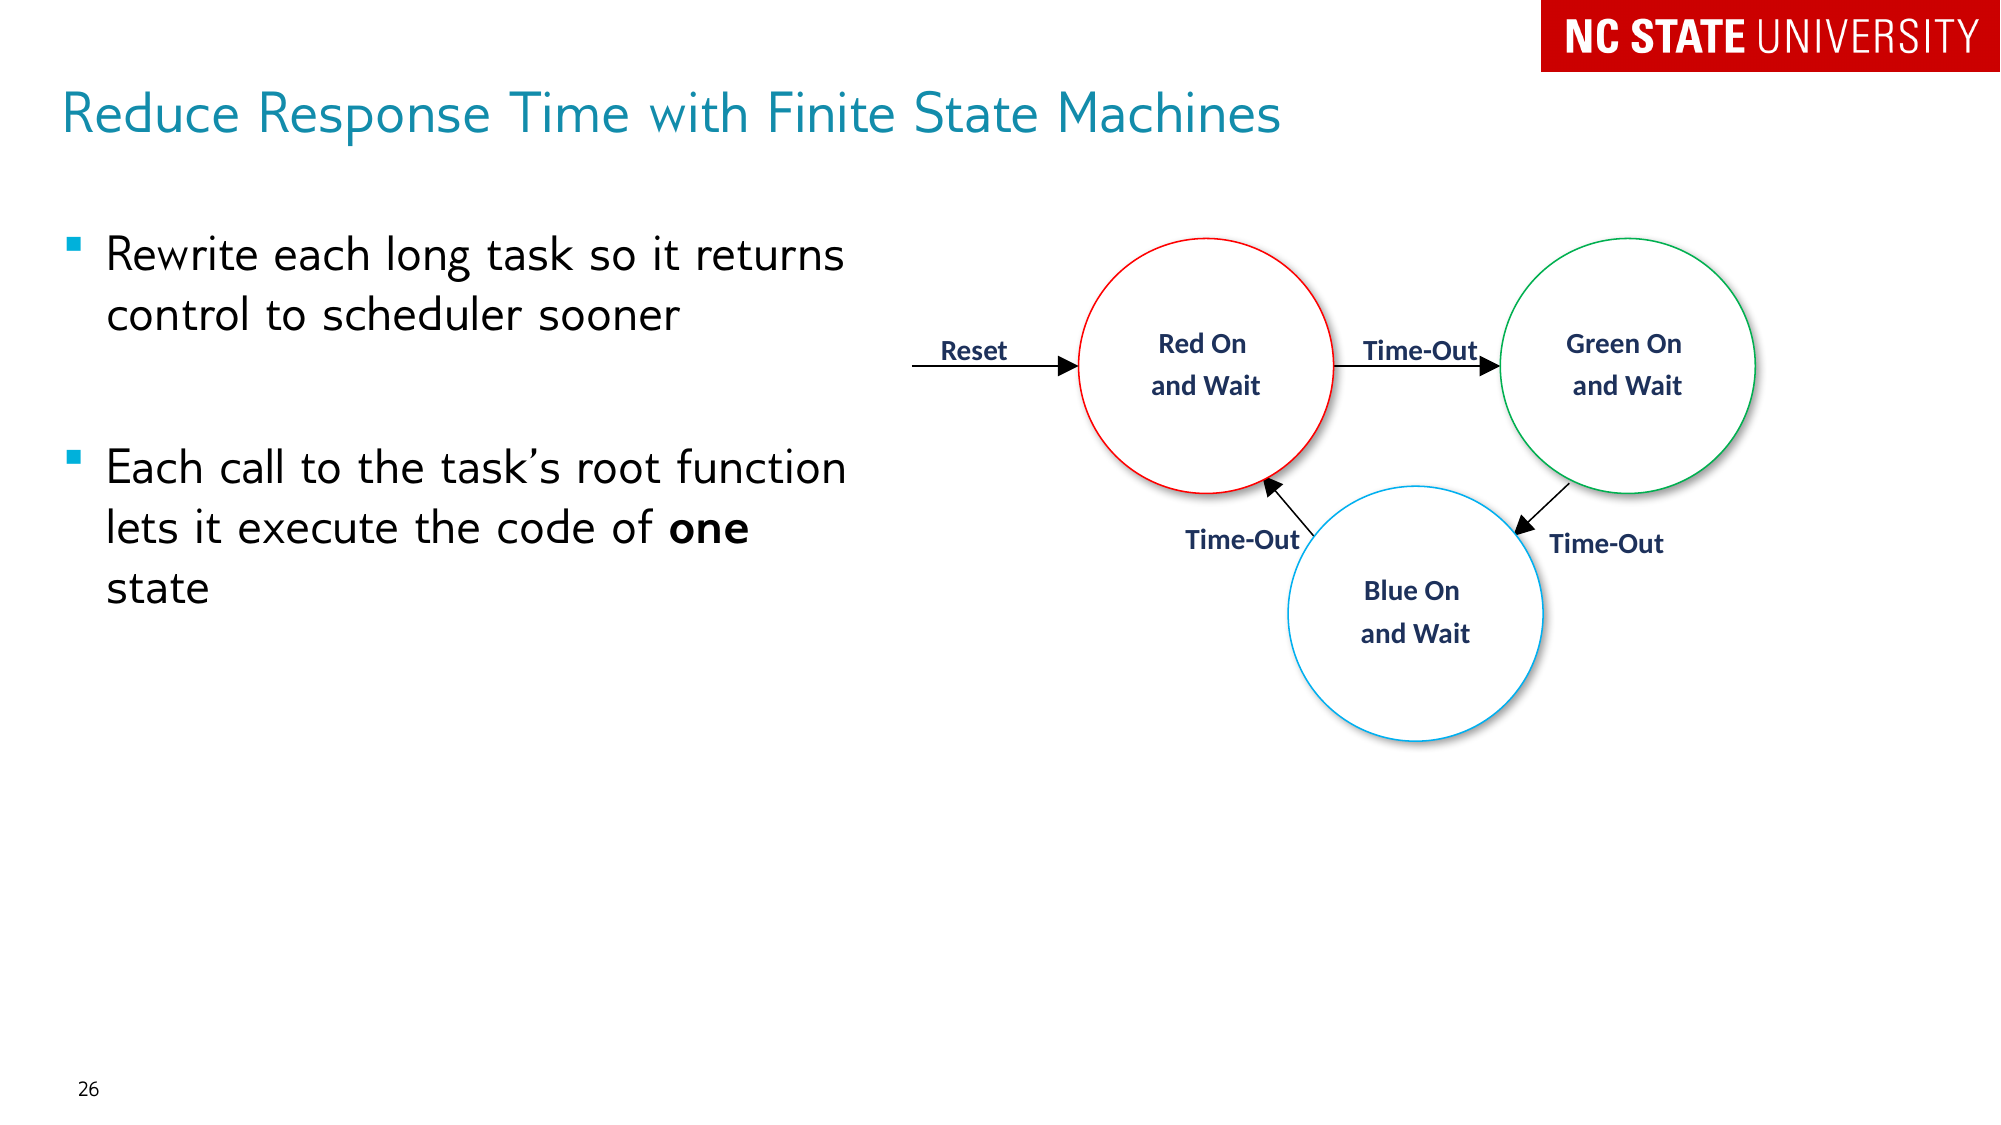

# Reduce Response Time with Finite State Machines

Rewrite each long task so it returns control to scheduler sooner

Each call to the task’s root function lets it execute the code of one state
Red On
and Wait
Green On
and Wait
Reset
Time-Out
Blue On
and Wait
Time-Out
Time-Out